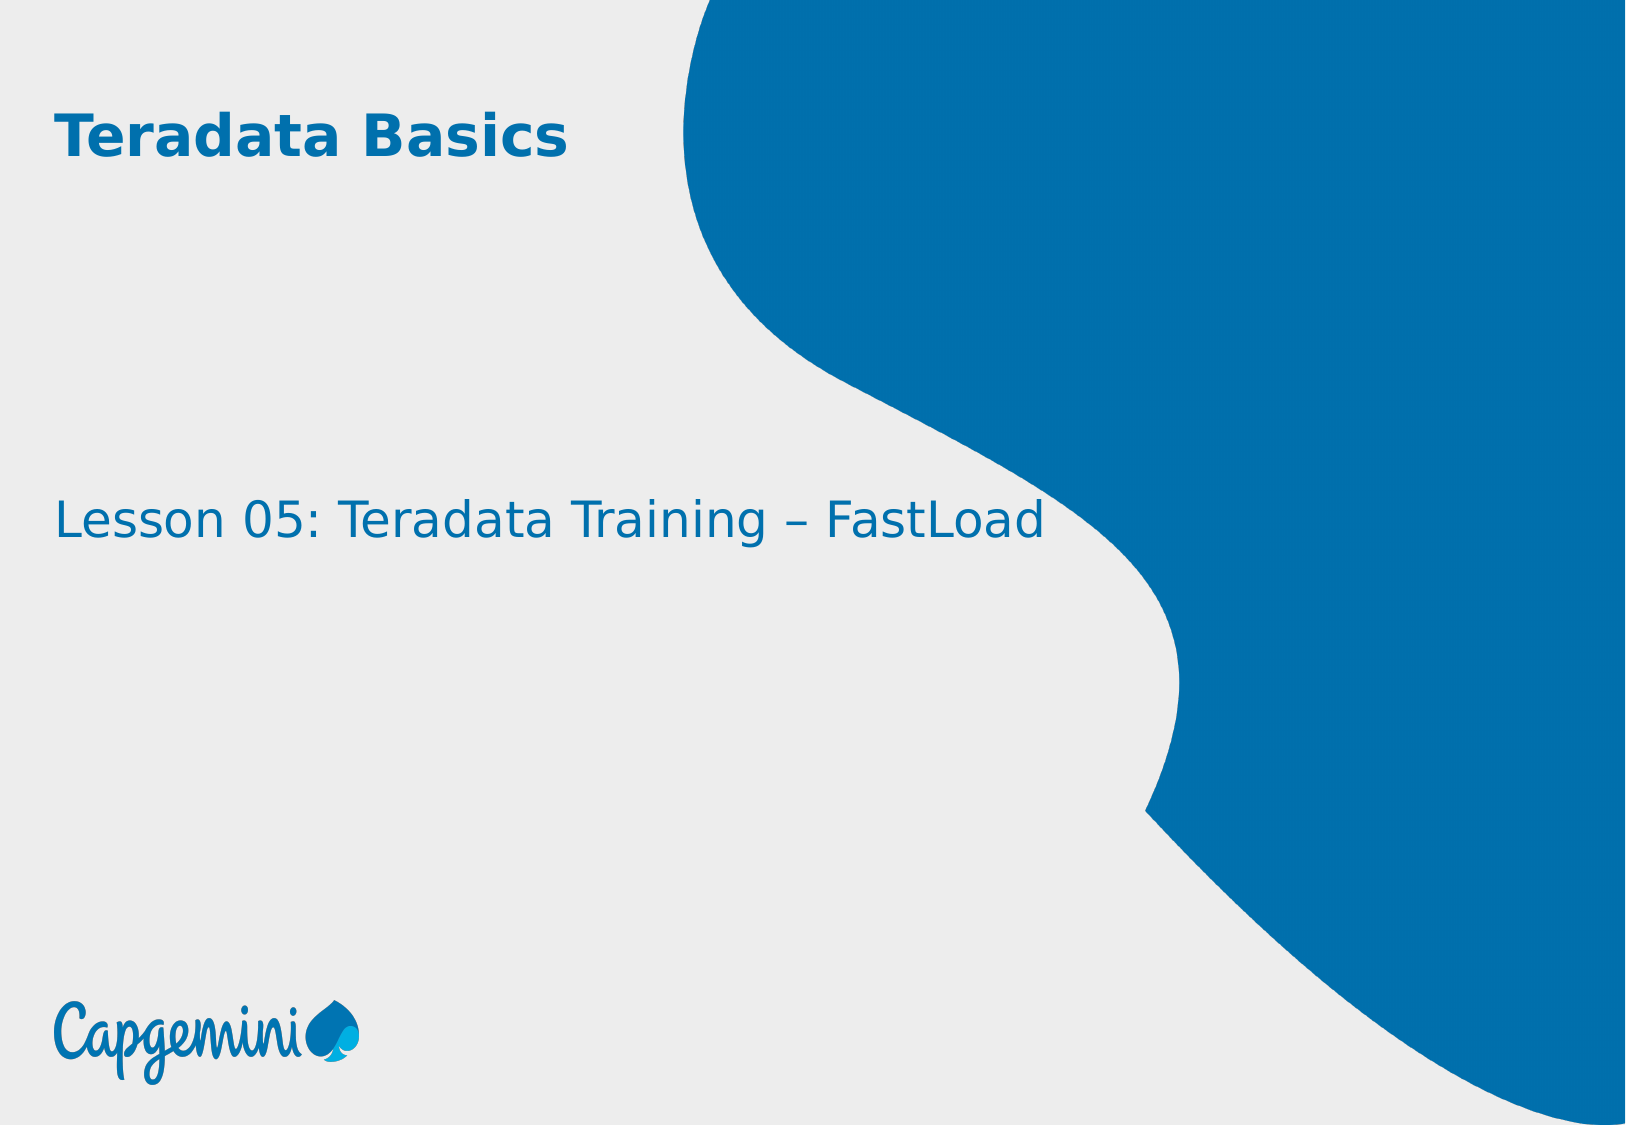

# Teradata Basics
Lesson 05: Teradata Training – FastLoad